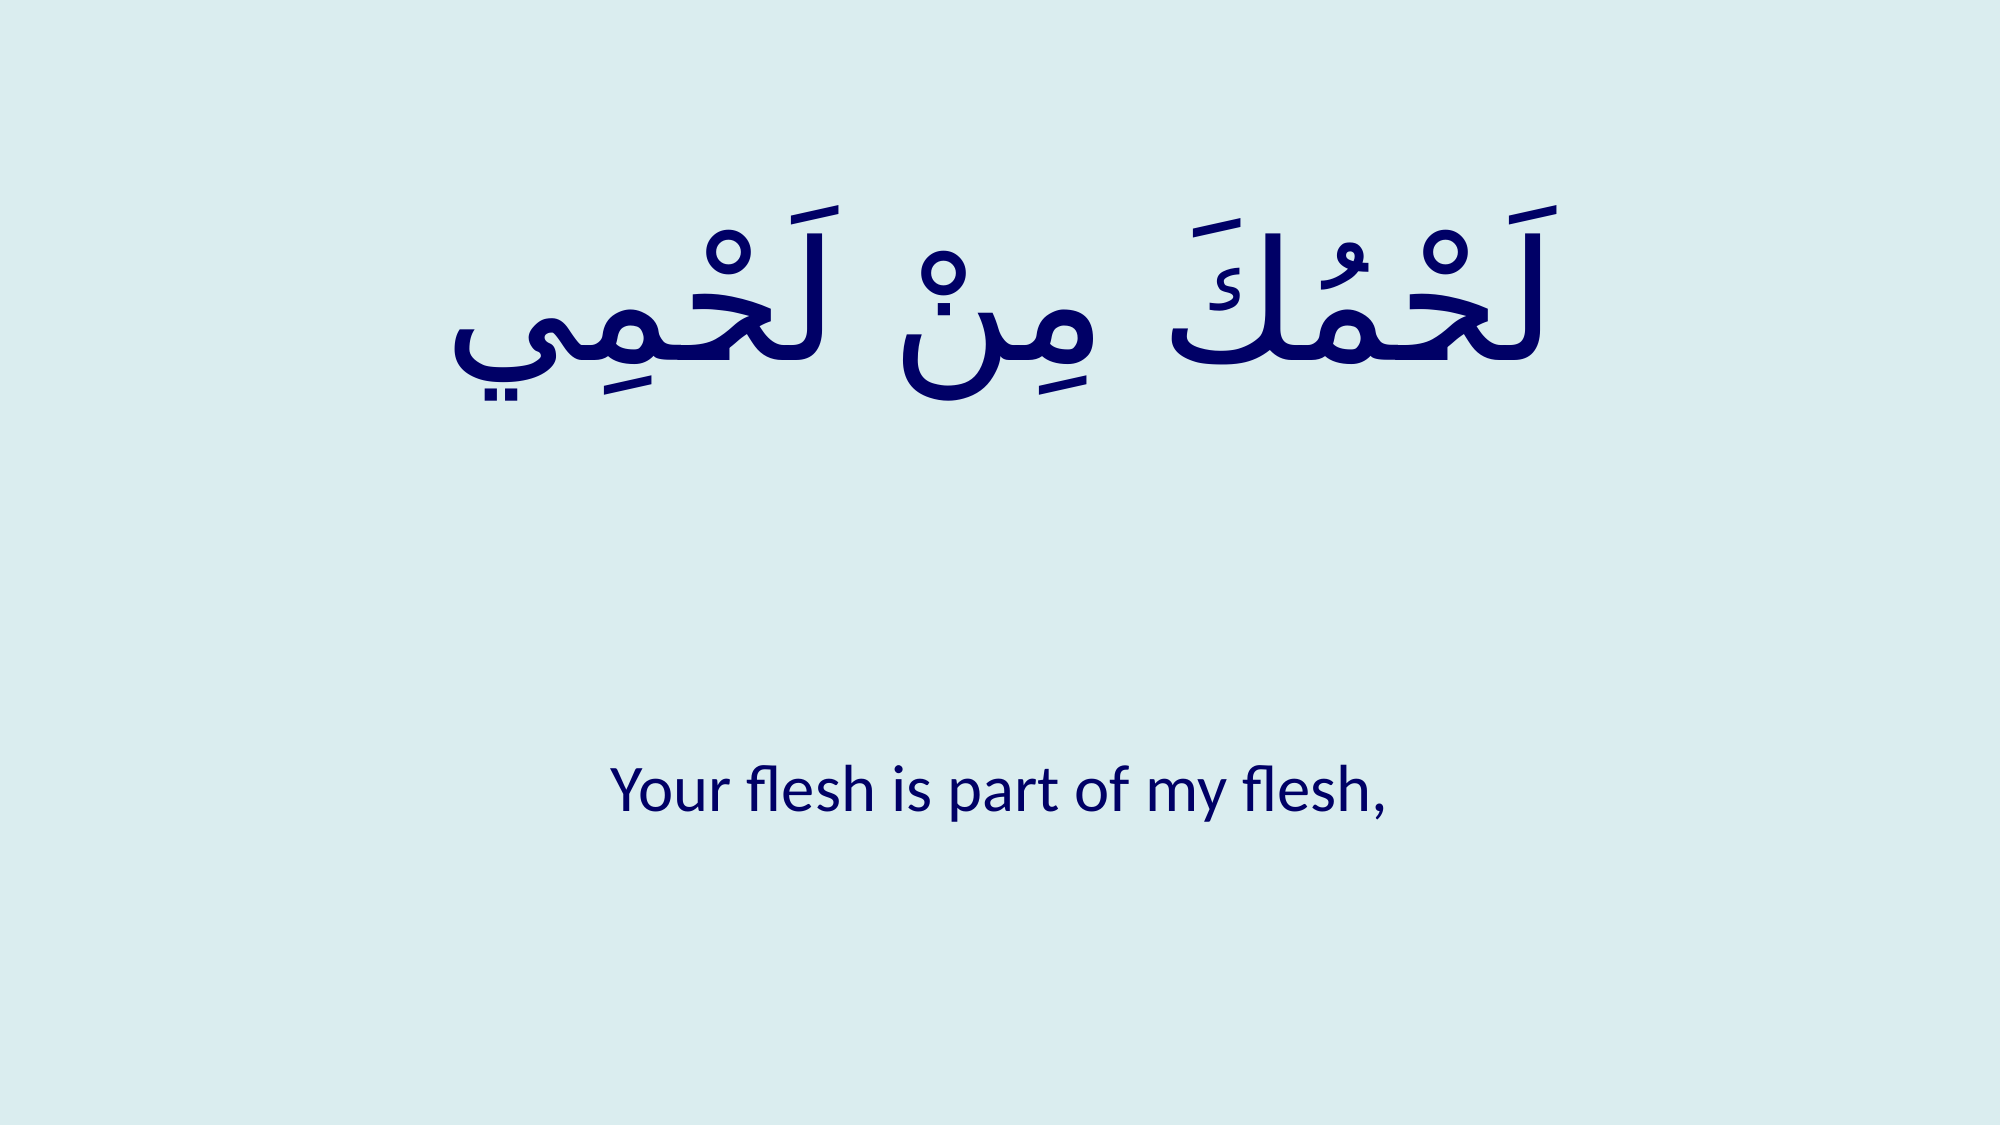

# لَحْمُكَ مِنْ لَحْمِي
Your flesh is part of my flesh,